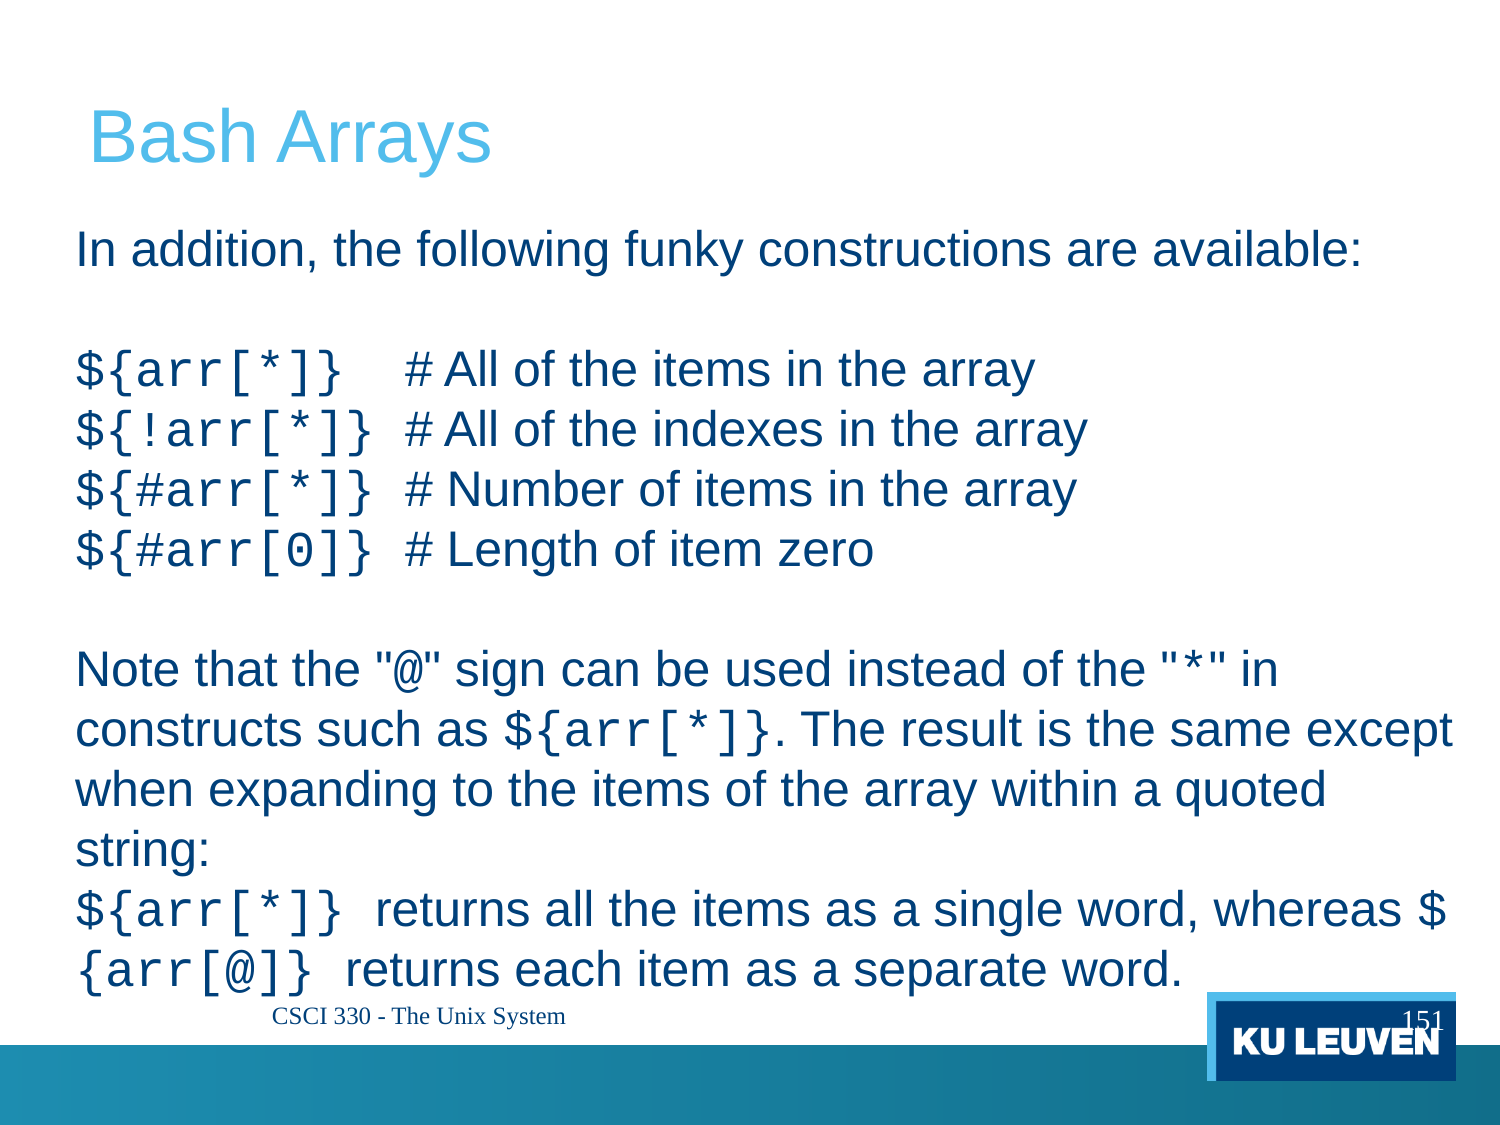

# Bash Arrays
In addition, the following funky constructions are available:

${arr[*]}  # All of the items in the array
${!arr[*]} # All of the indexes in the array
${#arr[*]} # Number of items in the array
${#arr[0]} # Length of item zero

Note that the "@" sign can be used instead of the "*" in constructs such as ${arr[*]}. The result is the same except when expanding to the items of the array within a quoted string:
${arr[*]} returns all the items as a single word, whereas ${arr[@]} returns each item as a separate word.

151
CSCI 330 - The Unix System